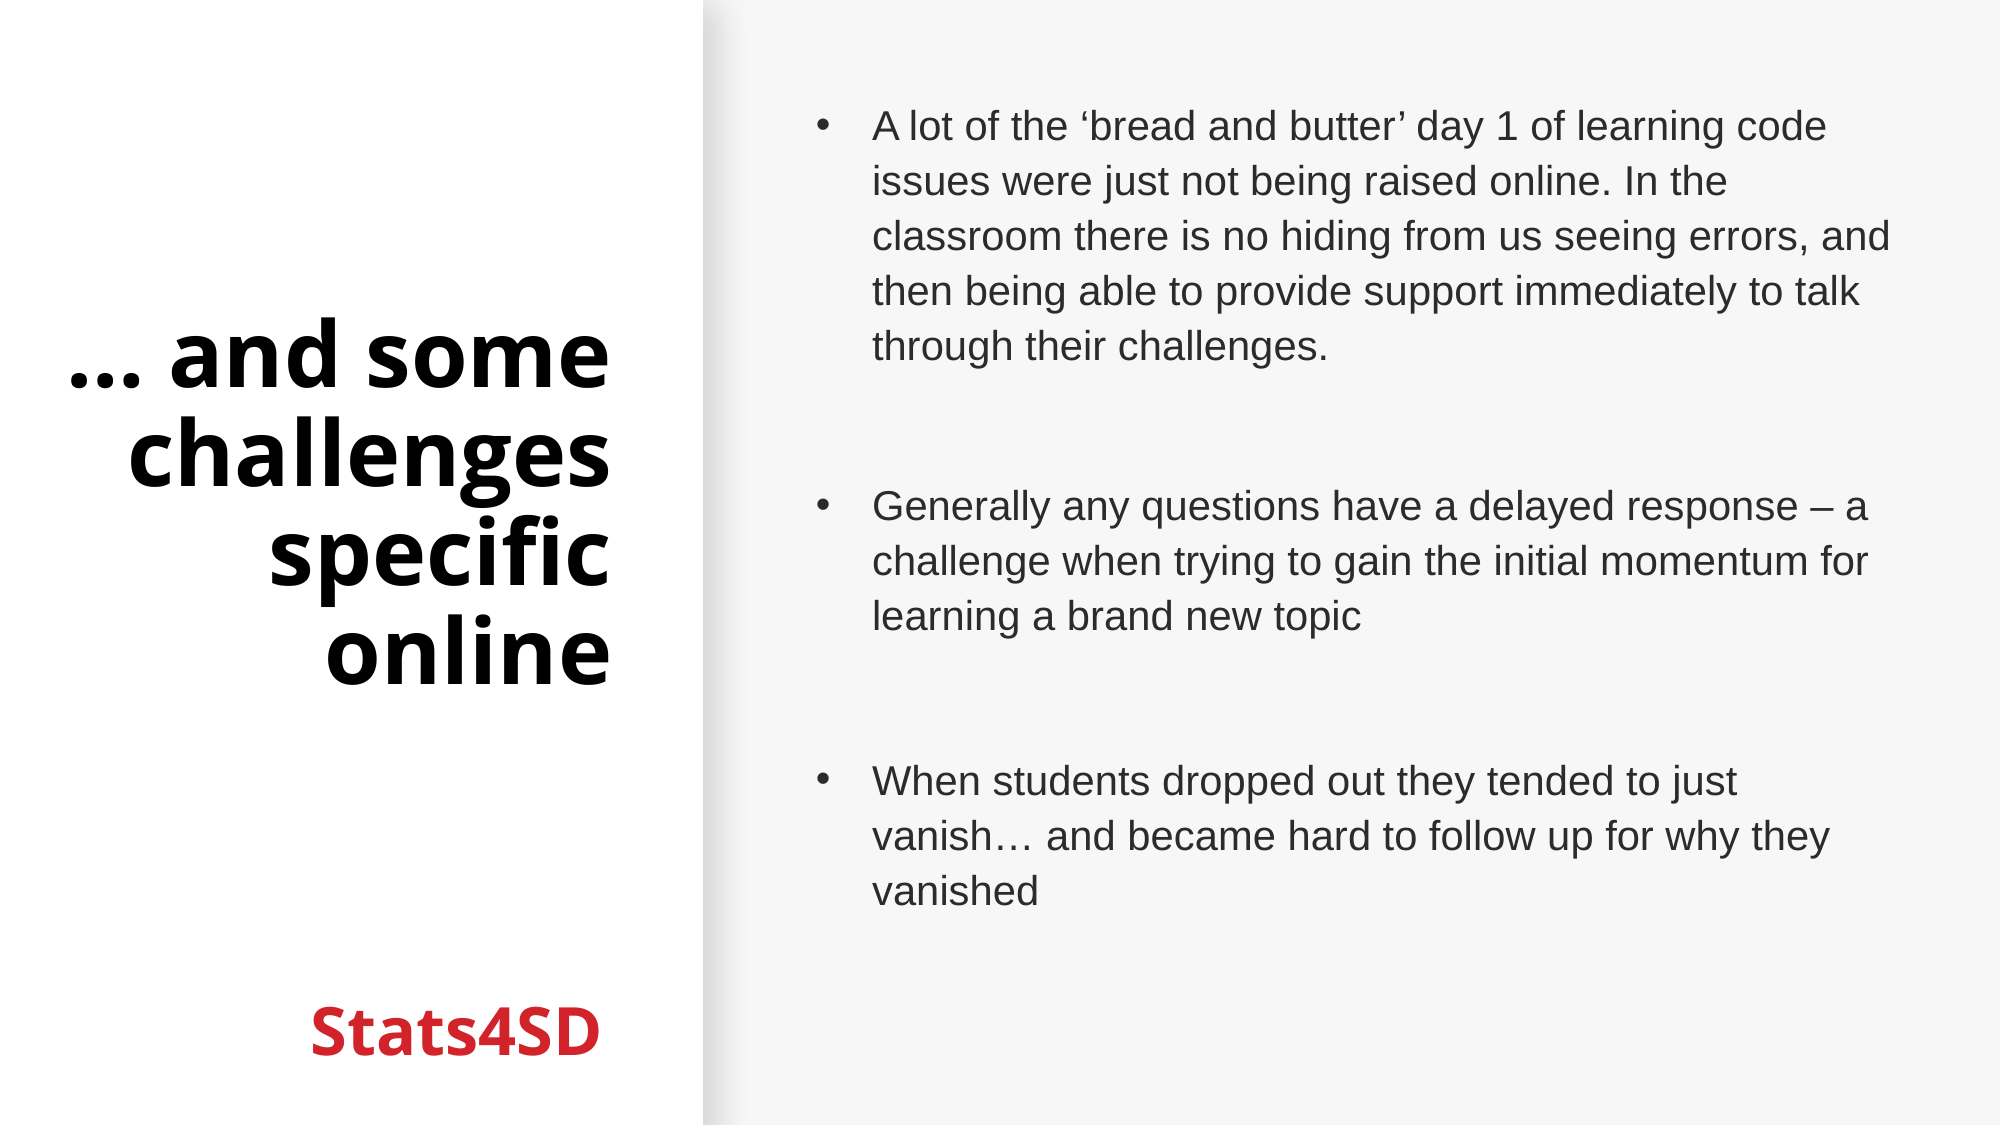

# … and some challenges specific online
A lot of the ‘bread and butter’ day 1 of learning code issues were just not being raised online. In the classroom there is no hiding from us seeing errors, and then being able to provide support immediately to talk through their challenges.

Generally any questions have a delayed response – a challenge when trying to gain the initial momentum for learning a brand new topic

When students dropped out they tended to just vanish… and became hard to follow up for why they vanished